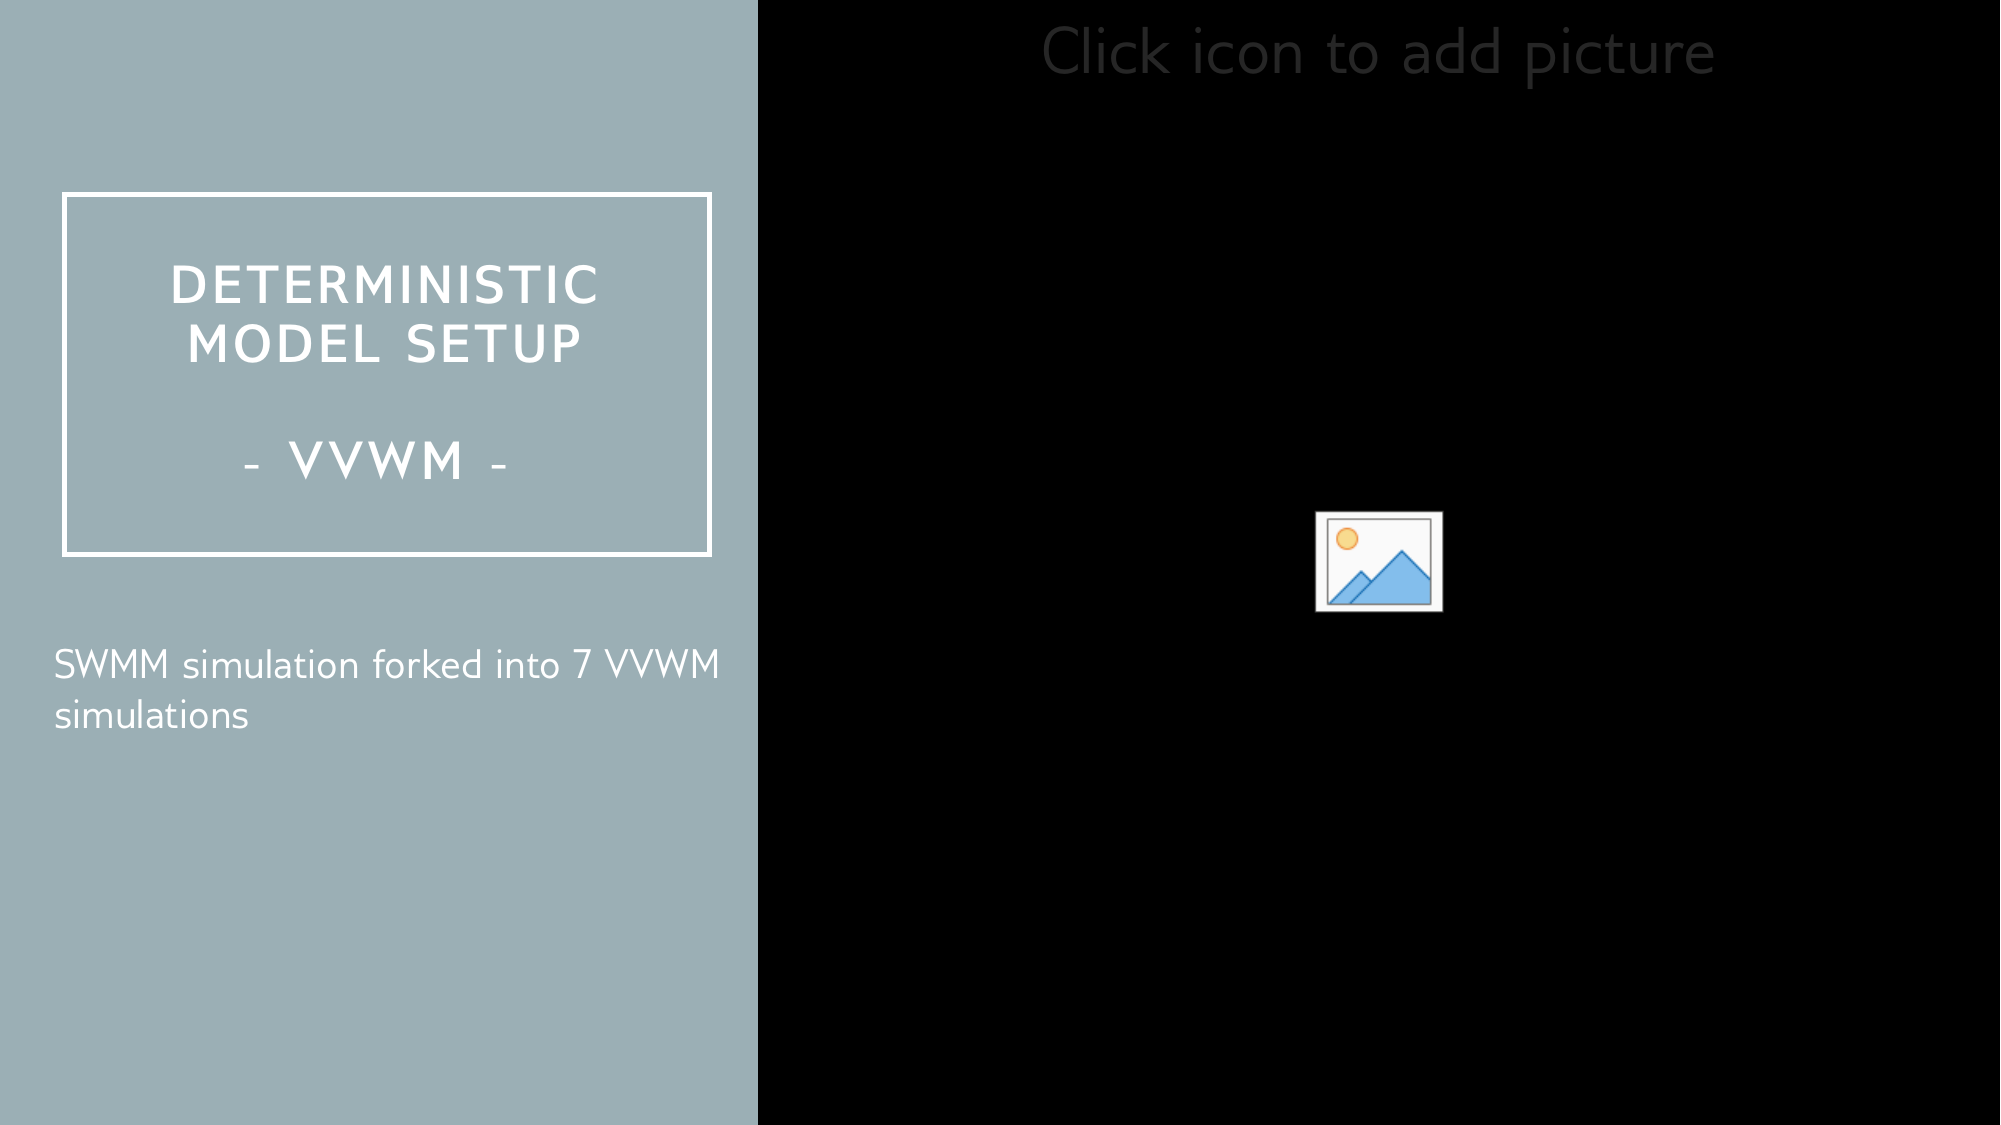

# Deterministic Model setup - VVWM -

SWMM simulation forked into 7 VVWM simulations